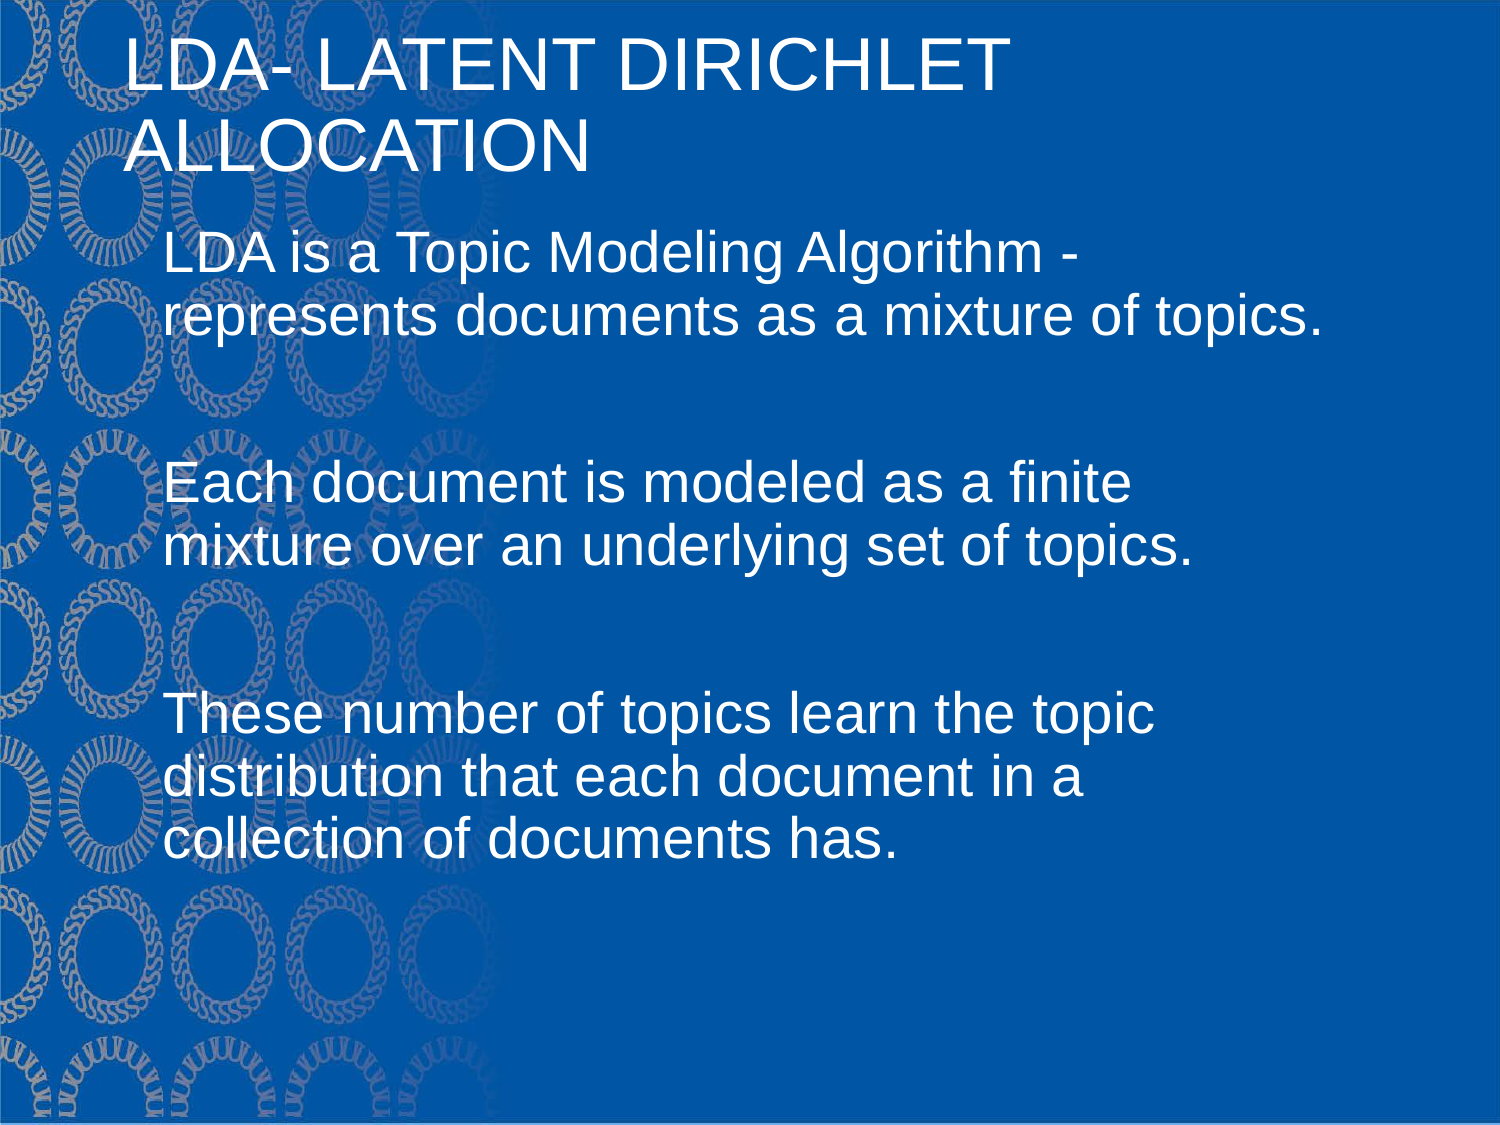

# LDA- LATENT DIRICHLET ALLOCATION
LDA is a Topic Modeling Algorithm - represents documents as a mixture of topics.

Each document is modeled as a finite mixture over an underlying set of topics.

These number of topics learn the topic distribution that each document in a collection of documents has.